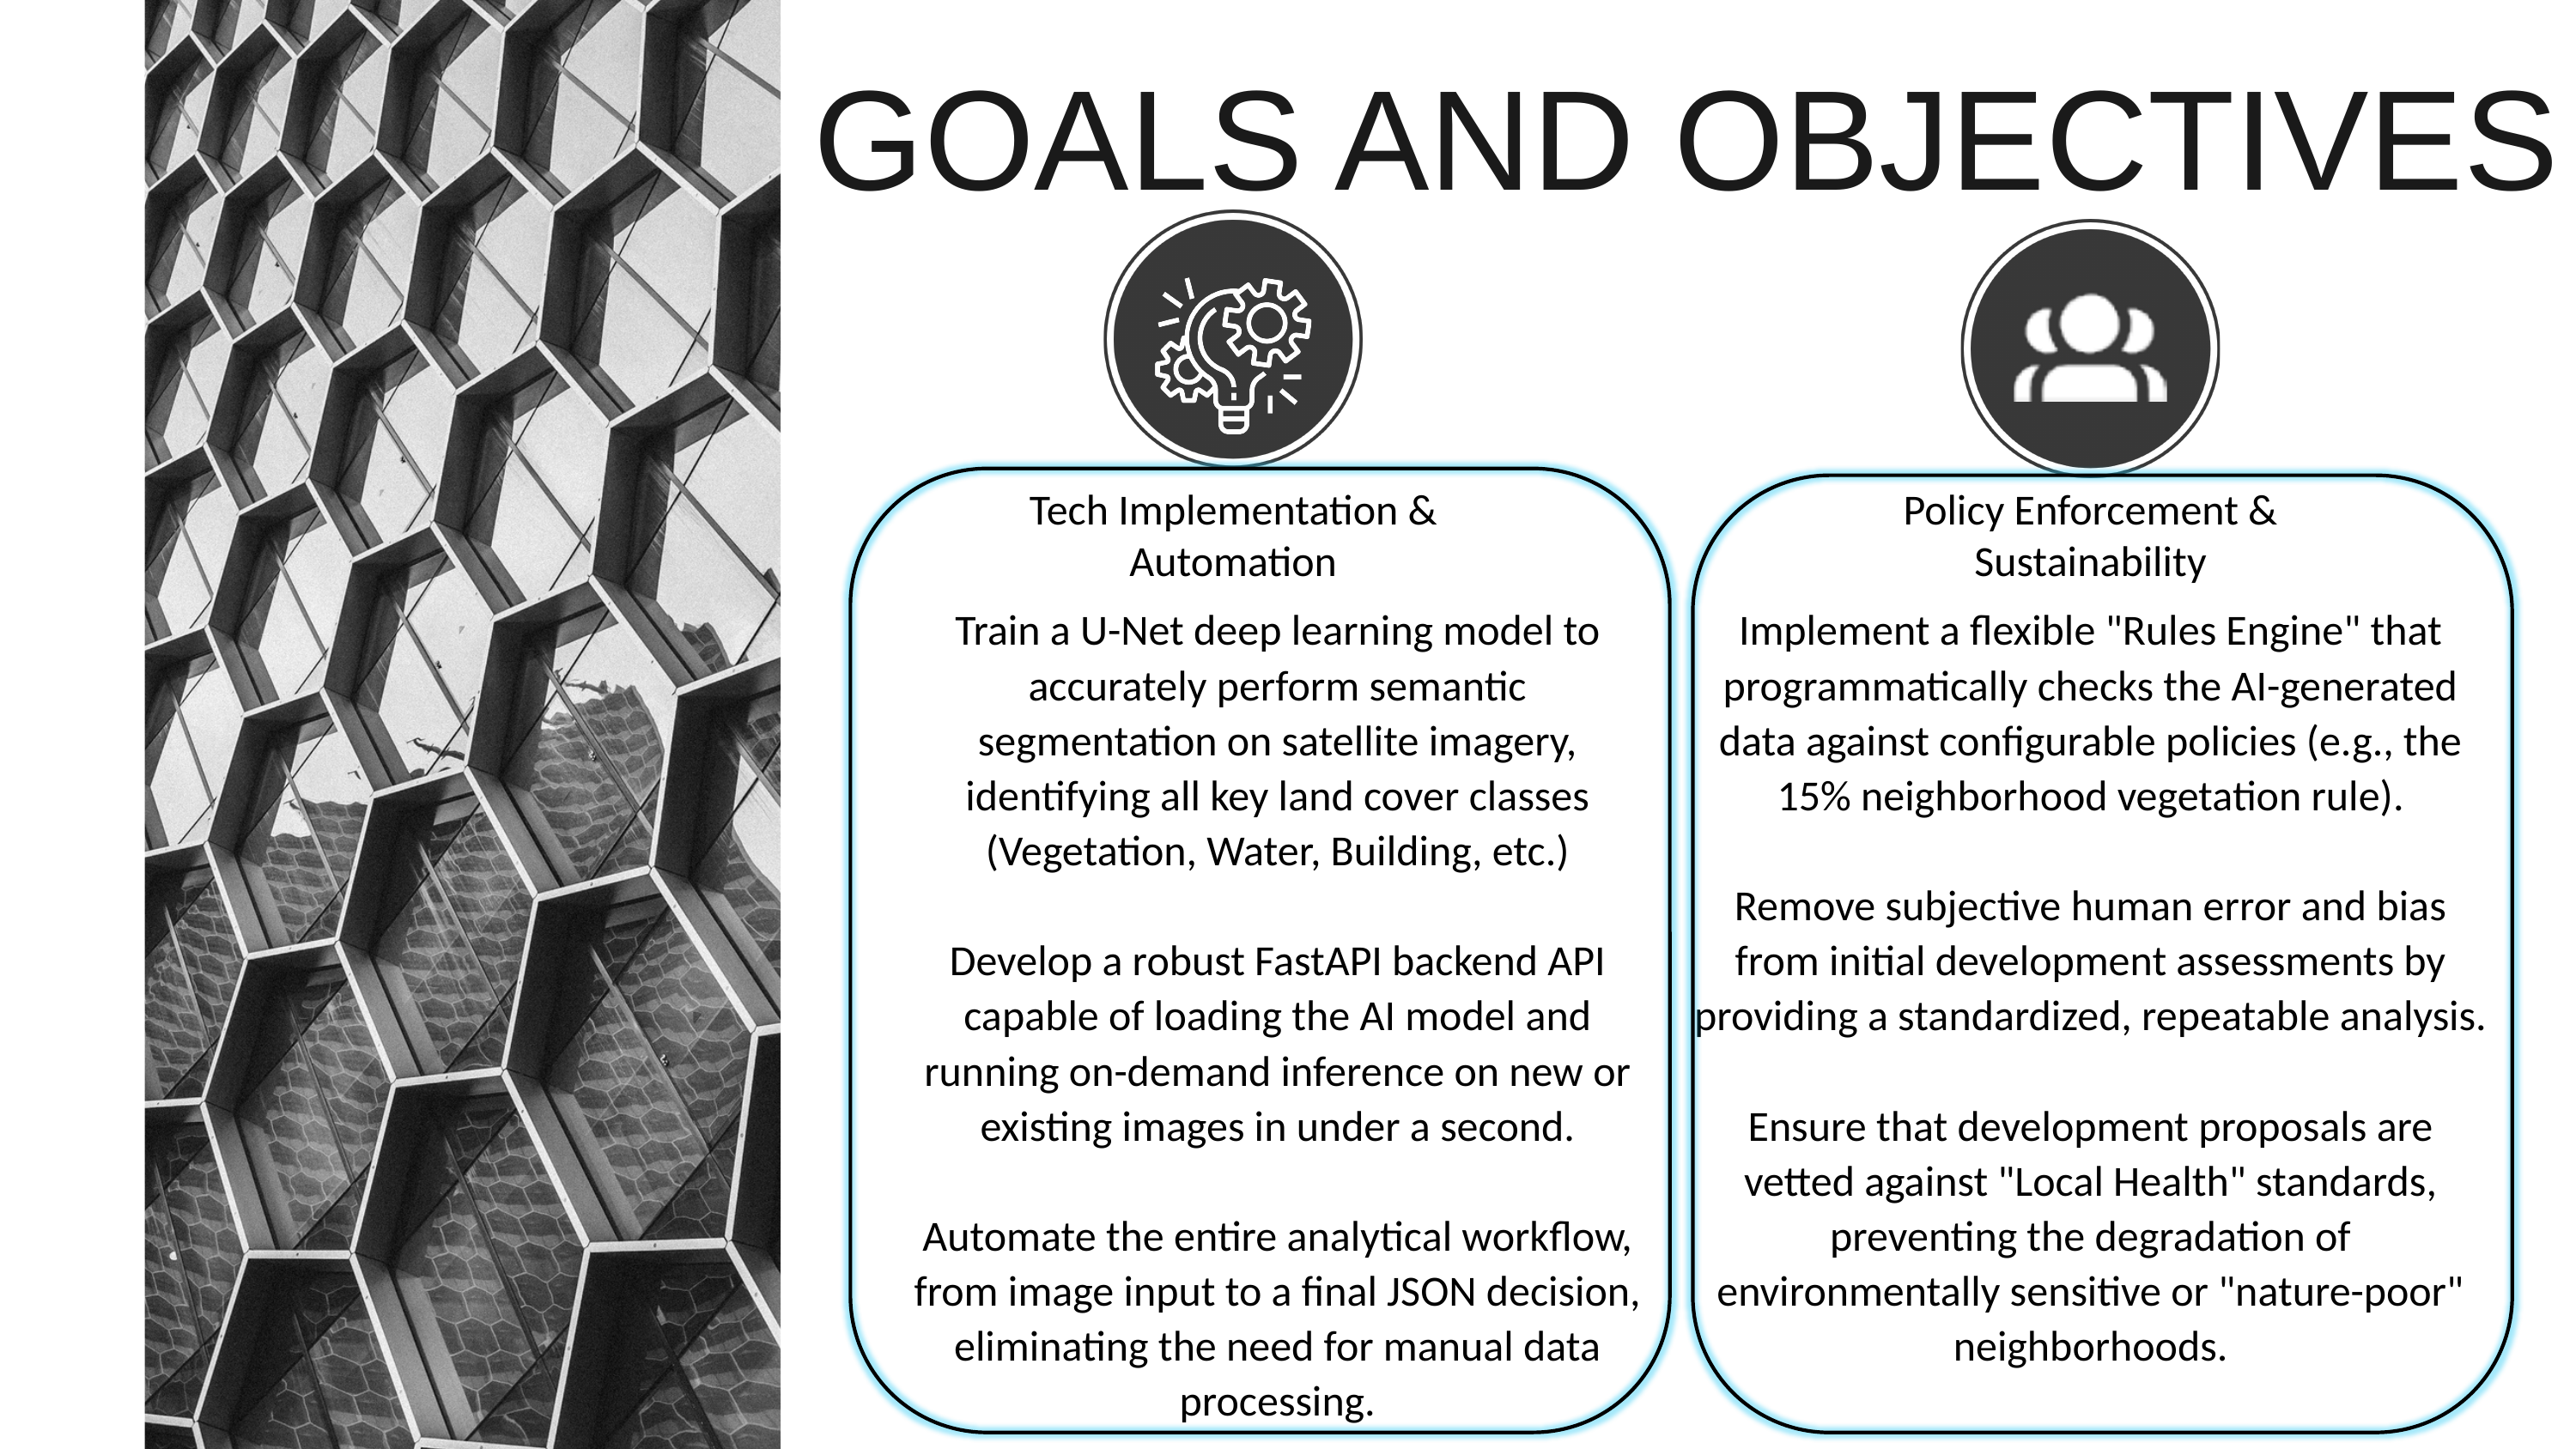

GOALS AND OBJECTIVES

Tech Implementation & Automation

Policy Enforcement & Sustainability
Train a U-Net deep learning model to accurately perform semantic segmentation on satellite imagery, identifying all key land cover classes (Vegetation, Water, Building, etc.)

Develop a robust FastAPI backend API capable of loading the AI model and running on-demand inference on new or existing images in under a second.

Automate the entire analytical workflow, from image input to a final JSON decision, eliminating the need for manual data processing.

Implement a flexible "Rules Engine" that programmatically checks the AI-generated data against configurable policies (e.g., the 15% neighborhood vegetation rule).

Remove subjective human error and bias from initial development assessments by providing a standardized, repeatable analysis.

Ensure that development proposals are vetted against "Local Health" standards, preventing the degradation of environmentally sensitive or "nature-poor" neighborhoods.
Incorporating AI
Empowering Users
Diverse Categories